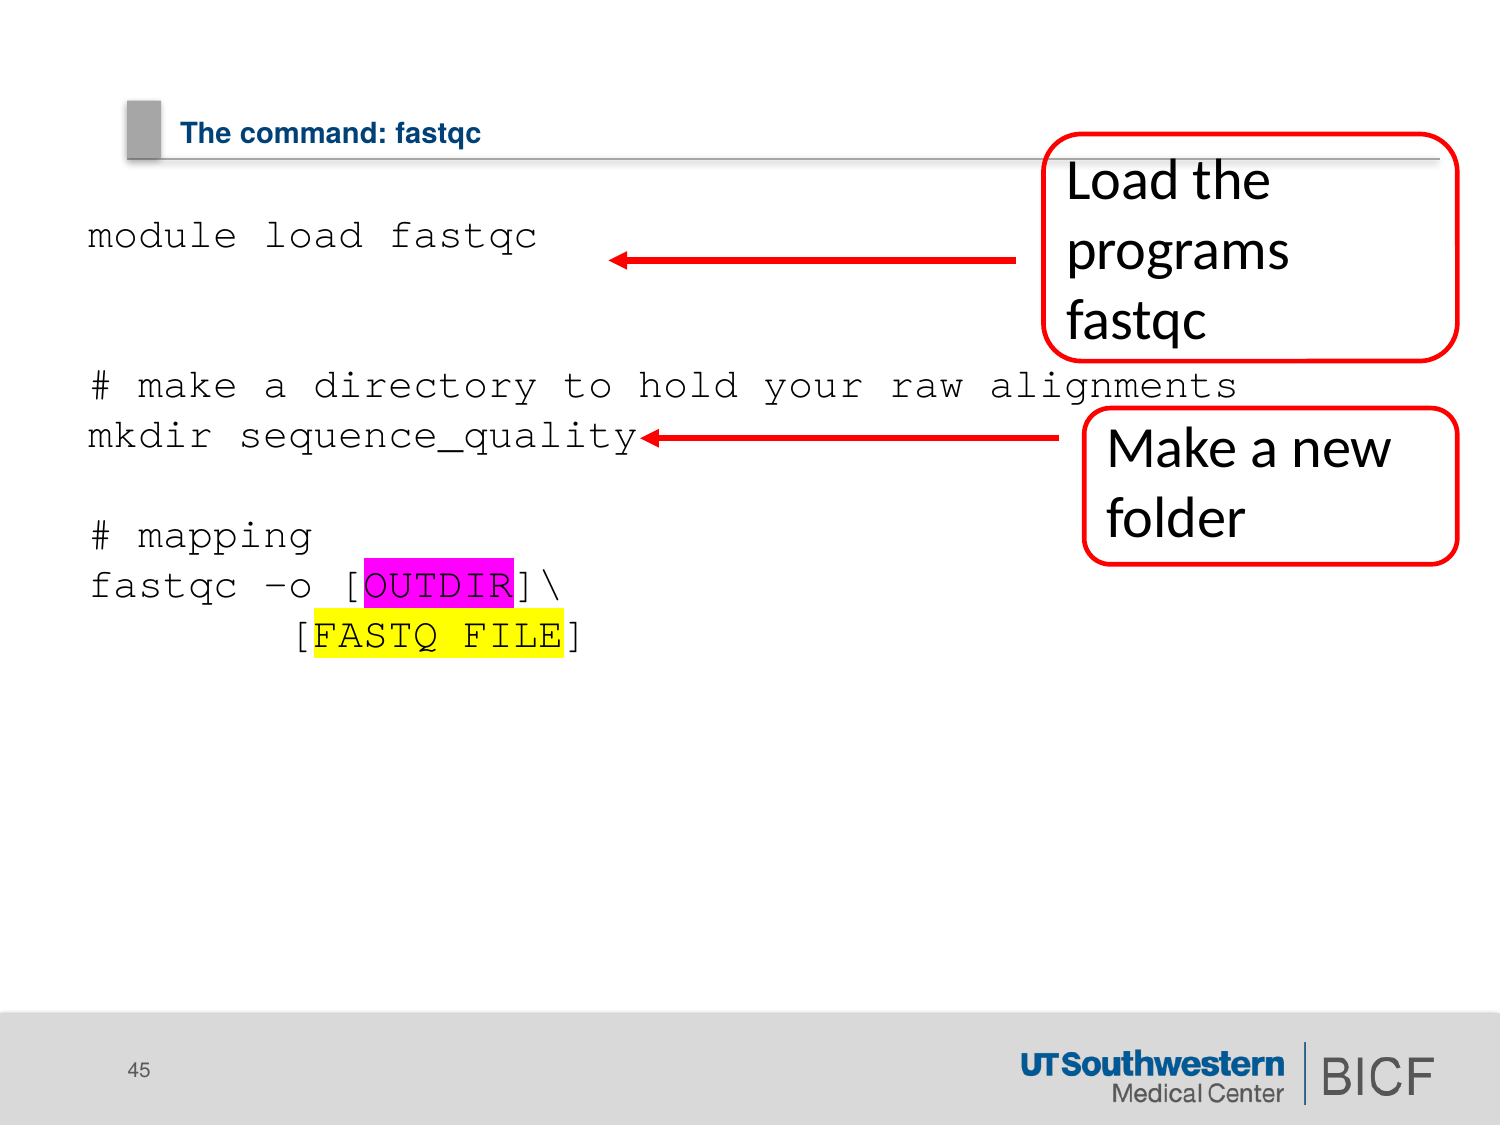

# The command: fastqc

Load the programs fastqc
module load fastqc

# make a directory to hold your raw alignments
mkdir sequence_quality

# mapping
fastqc -o [OUTDIR]\
        [FASTQ FILE]

Make a new folder

45